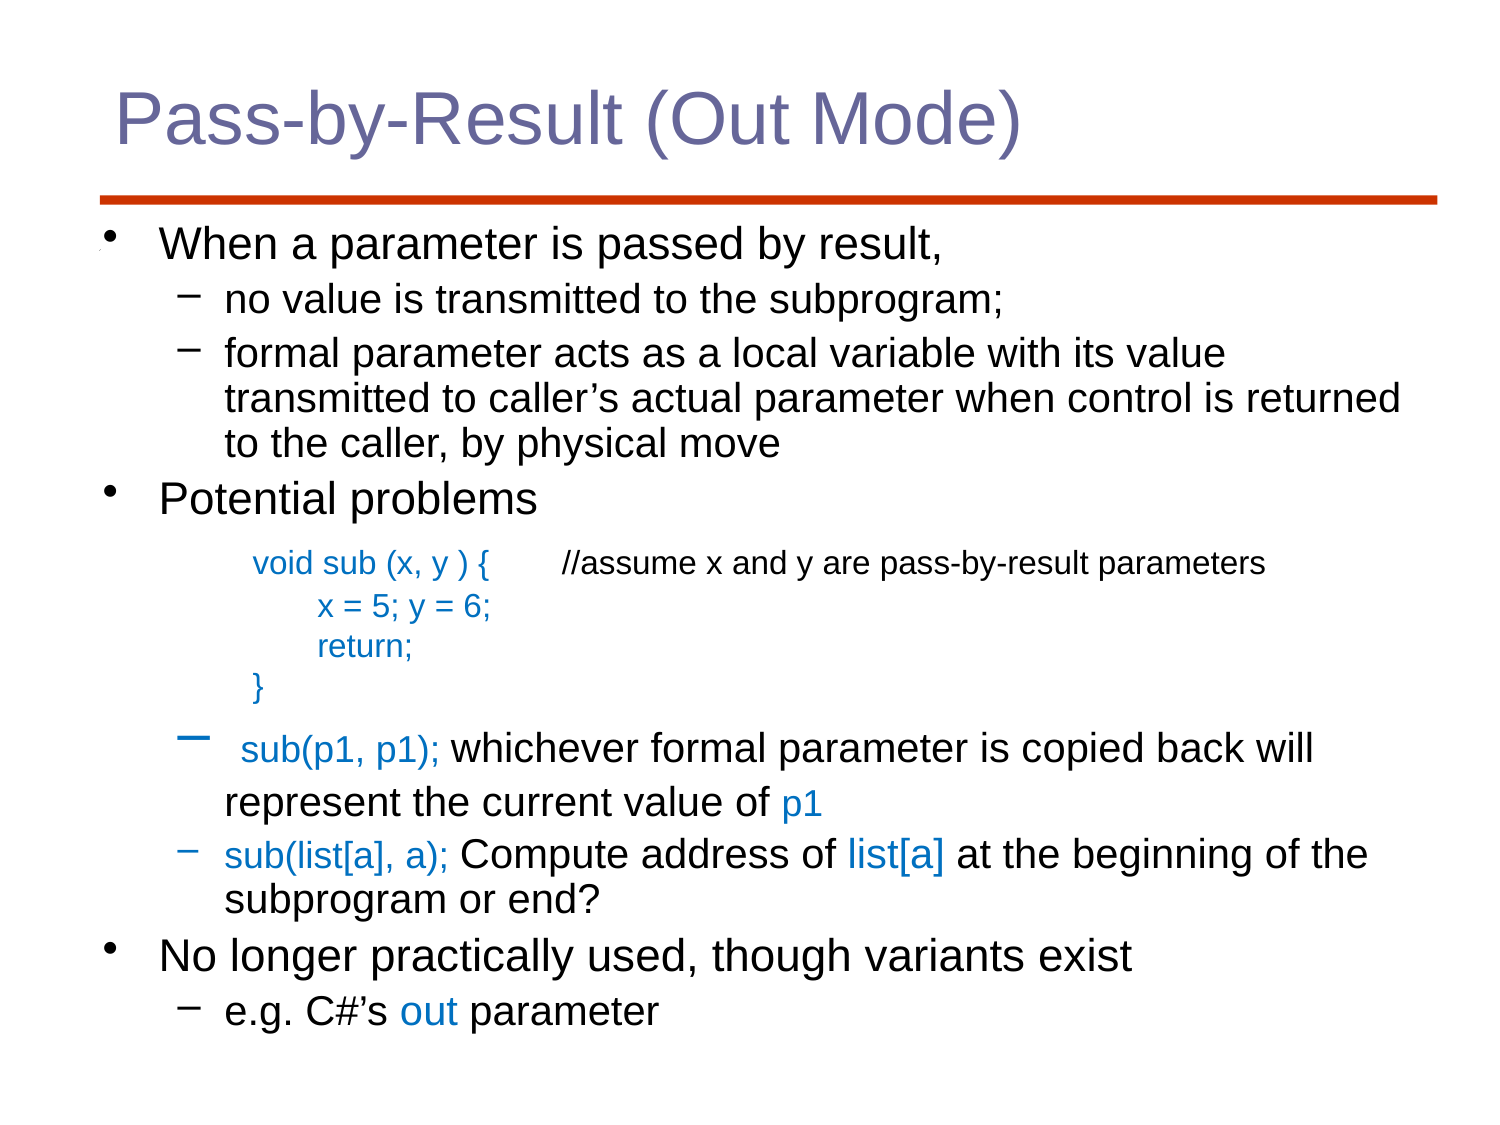

# Pass-by-Result (Out Mode)
When a parameter is passed by result,
no value is transmitted to the subprogram;
formal parameter acts as a local variable with its value transmitted to caller’s actual parameter when control is returned to the caller, by physical move
Potential problems
	void sub (x, y ) {	 //assume x and y are pass-by-result parameters
	       x = 5; y = 6;
	       return;
	}
 sub(p1, p1); whichever formal parameter is copied back will represent the current value of p1
sub(list[a], a); Compute address of list[a] at the beginning of the subprogram or end?
No longer practically used, though variants exist
e.g. C#’s out parameter